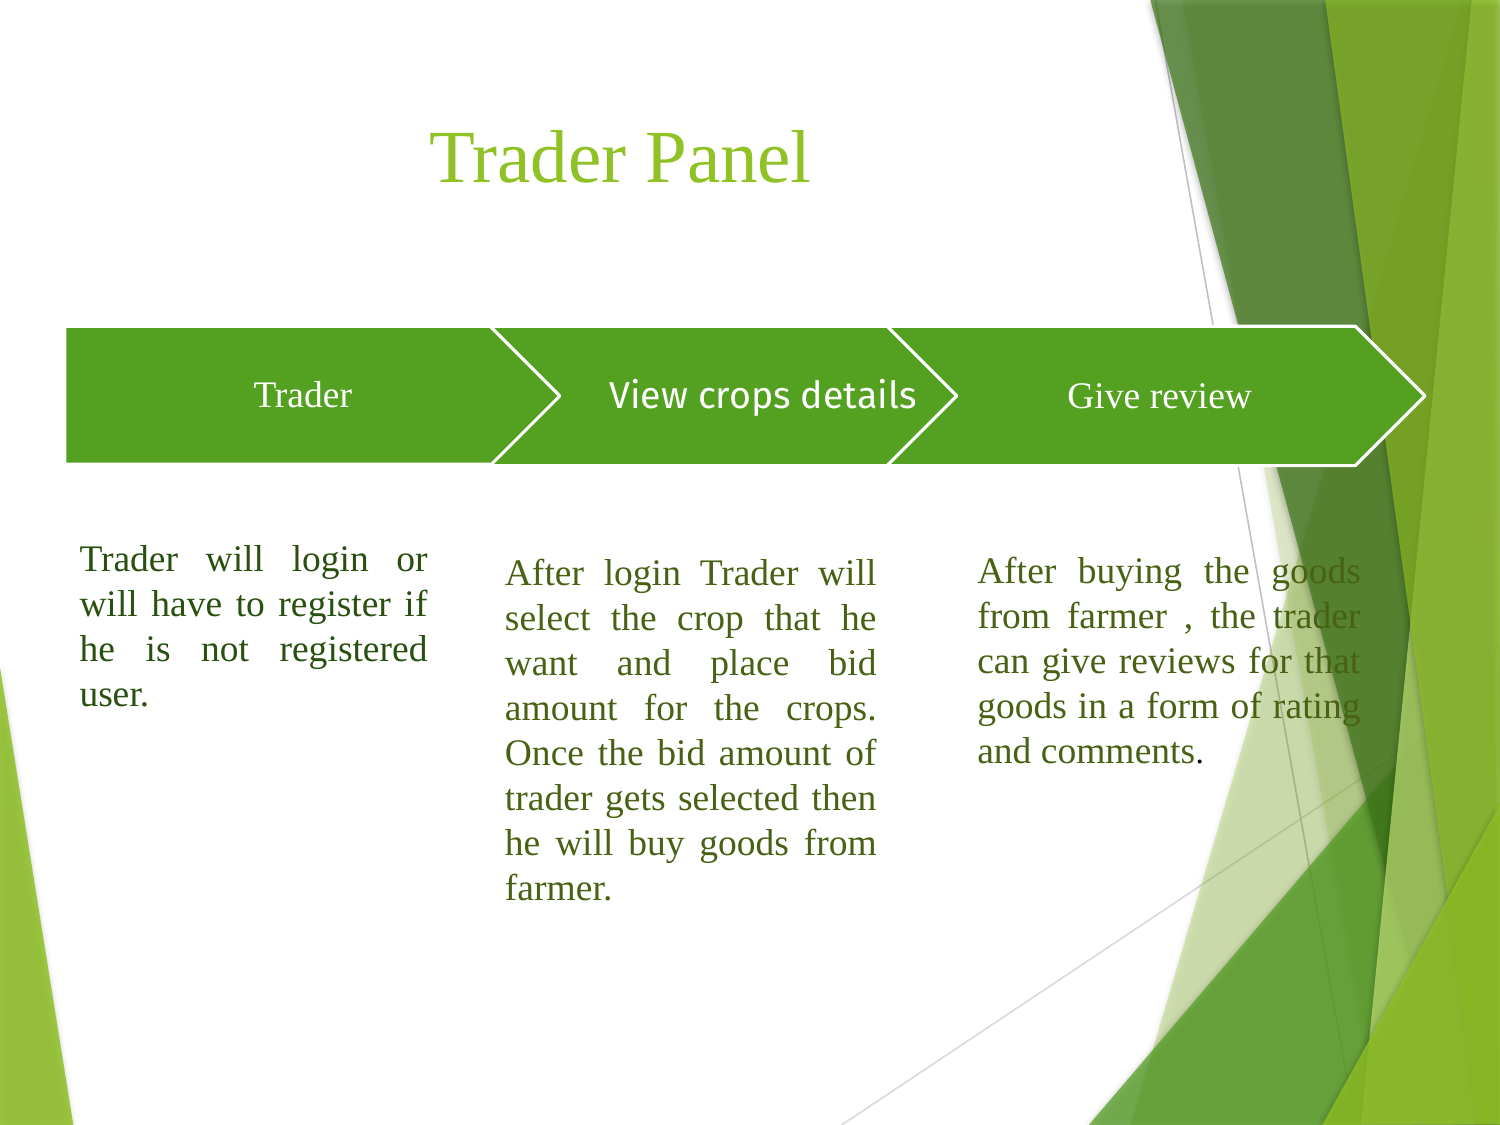

# Trader Panel
Trader
View crops details
Give review
Trader will login or will have to register if he is not registered user.

After buying the goods from farmer , the trader can give reviews for that goods in a form of rating and comments.
After login Trader will select the crop that he want and place bid amount for the crops. Once the bid amount of trader gets selected then he will buy goods from farmer.